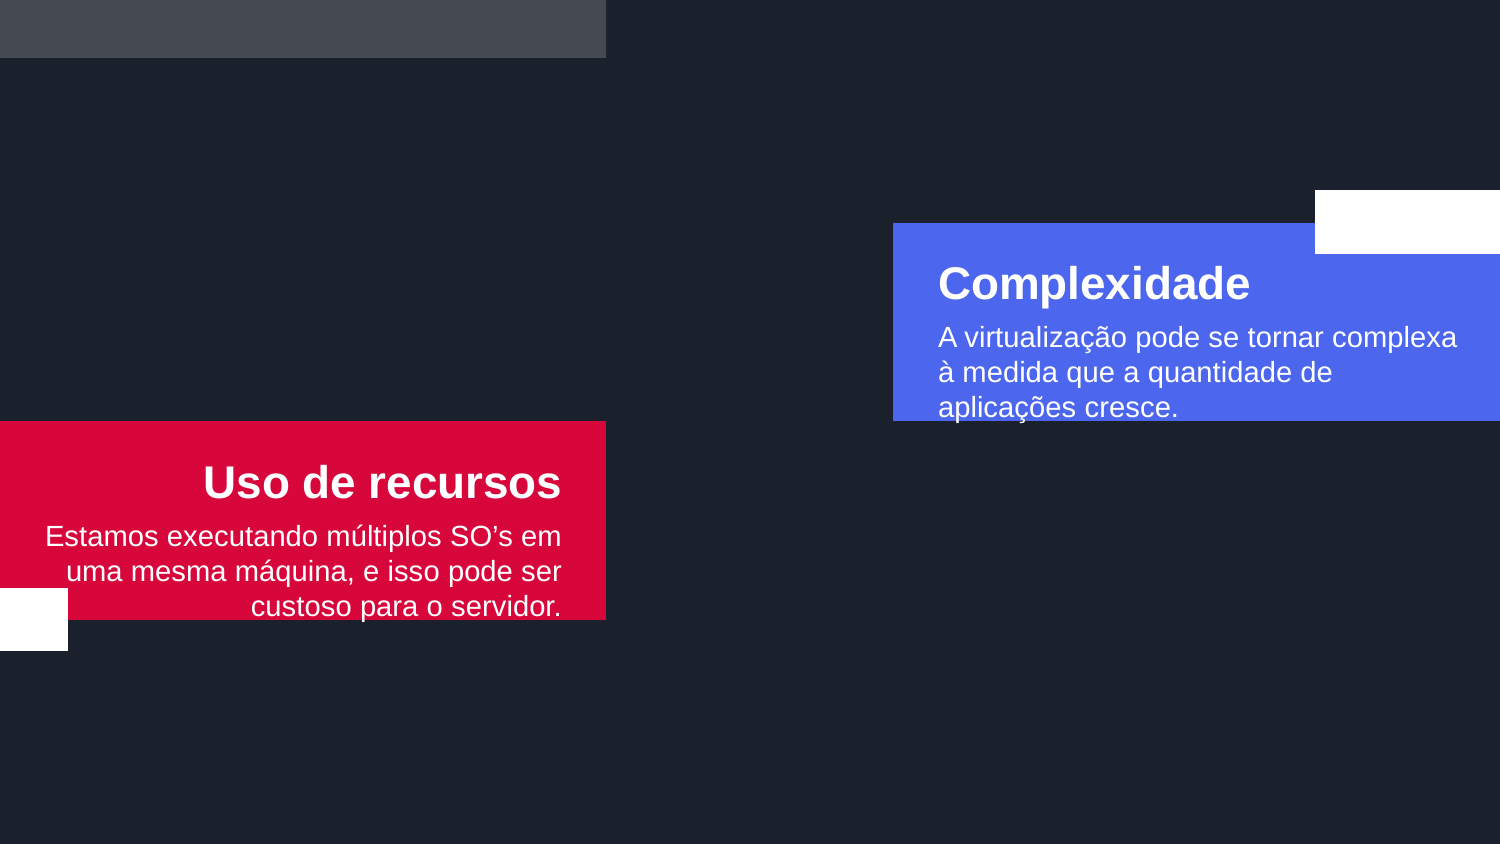

Complexidade
A virtualização pode se tornar complexa à medida que a quantidade de aplicações cresce.
# Uso de recursos
Estamos executando múltiplos SO’s em uma mesma máquina, e isso pode ser custoso para o servidor.